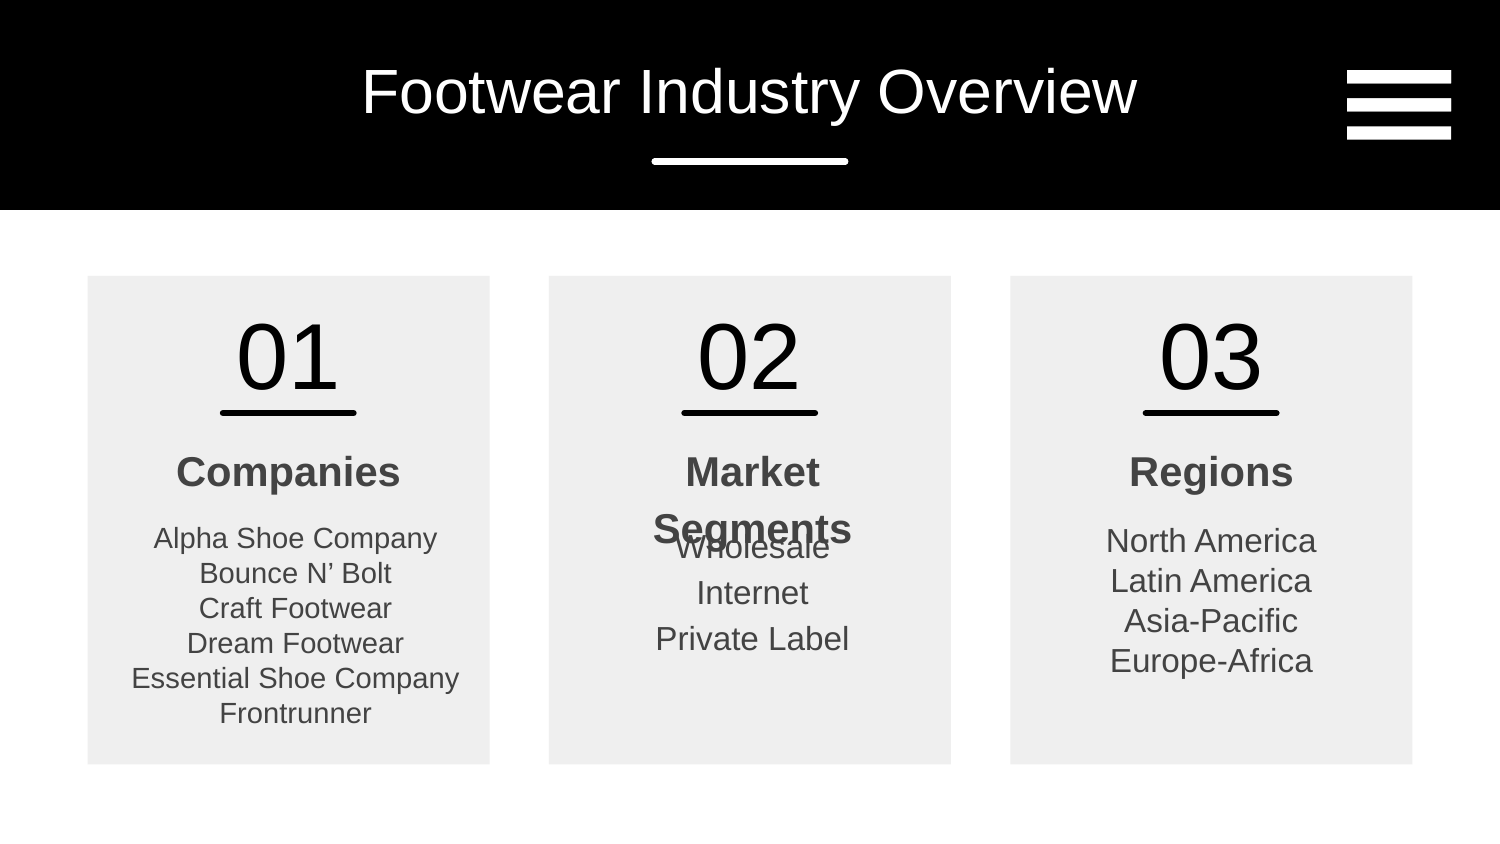

Footwear Industry Overview

# 01
02
03
Market Segments
Regions
Companies
Alpha Shoe Company
Bounce N’ Bolt
Craft Footwear
Dream Footwear
Essential Shoe Company
Frontrunner

North America
Latin America
Asia-Pacific
Europe-Africa
Wholesale
Internet
Private Label